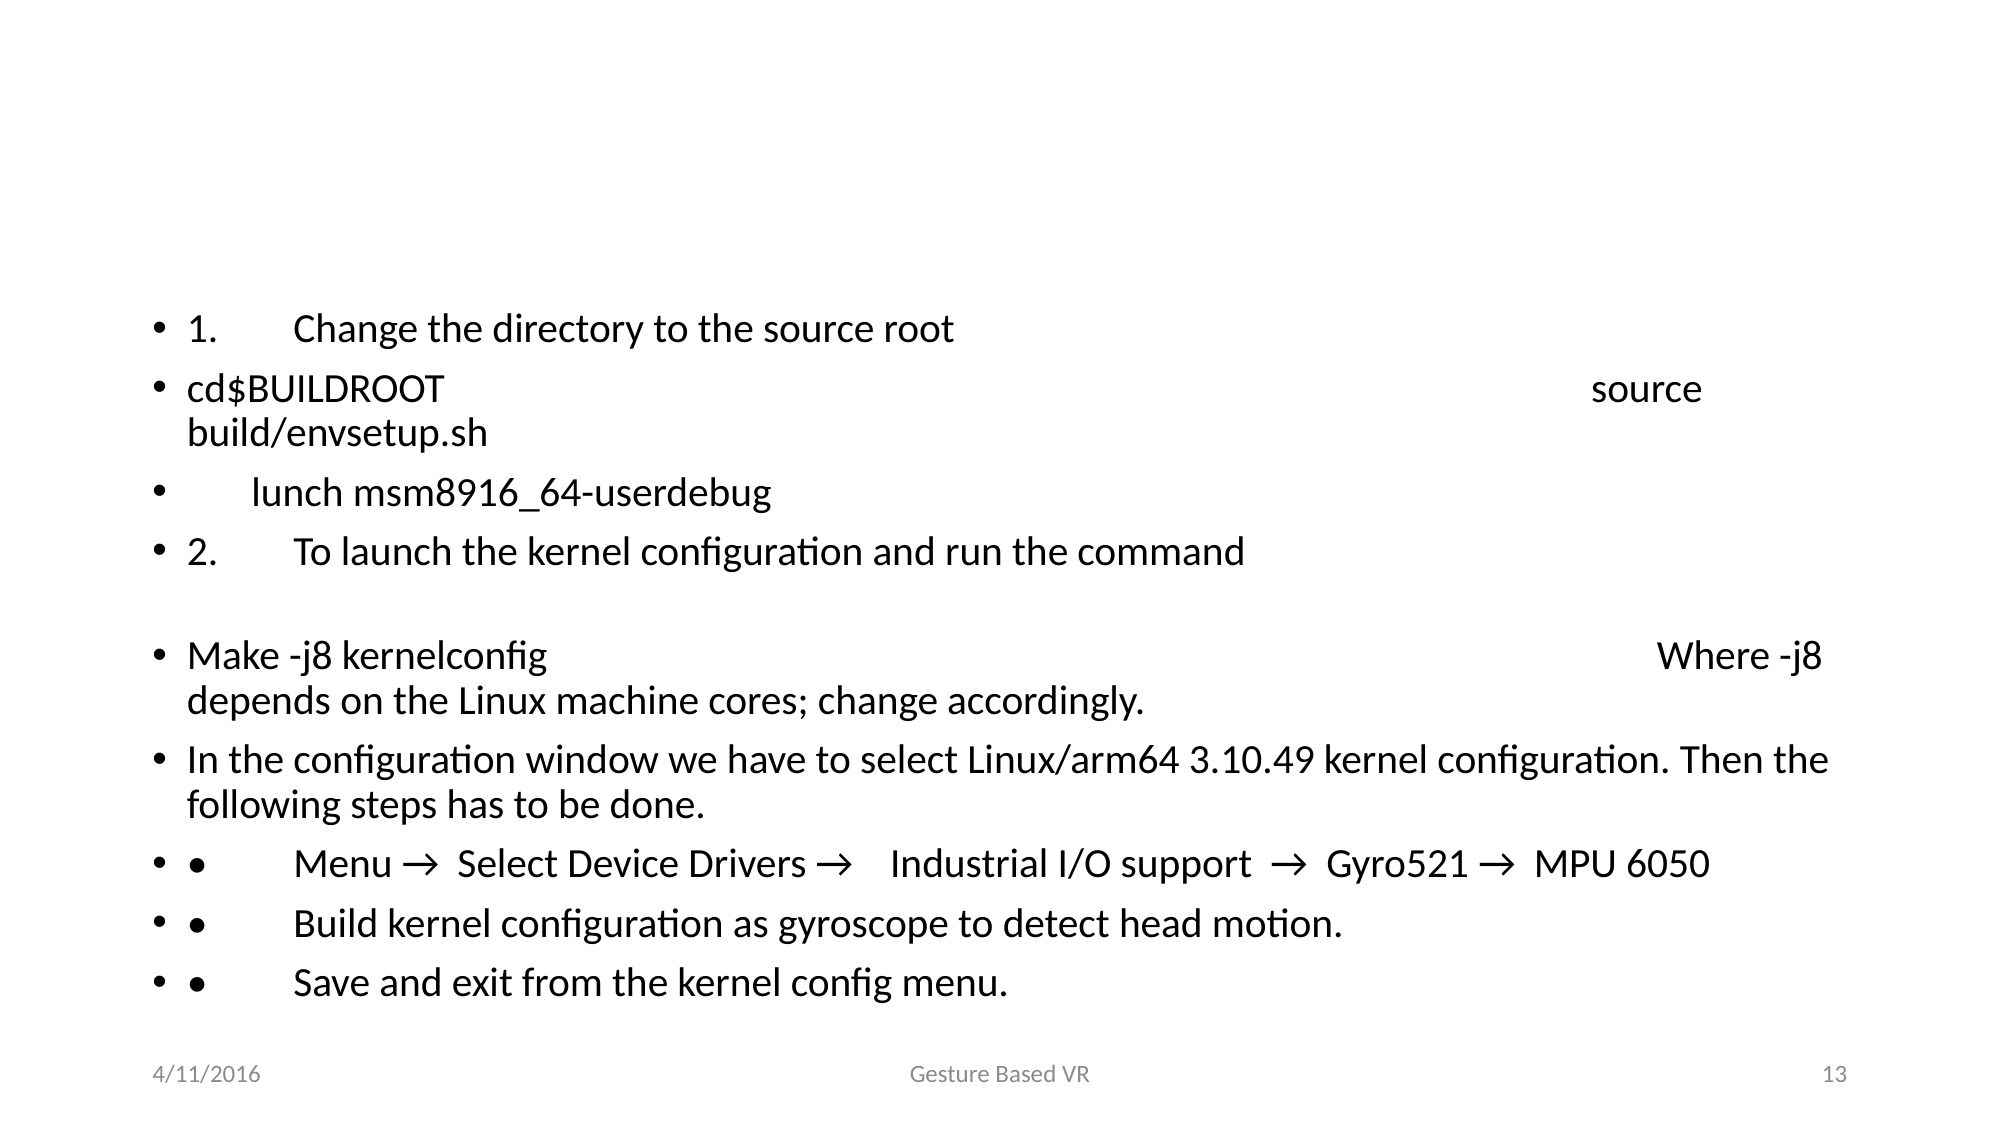

#
1.	Change the directory to the source root
cd$BUILDROOT                                                                                                                            source build/envsetup.sh
       lunch msm8916_64-userdebug
2.	To launch the kernel configuration and run the command
Make -j8 kernelconfig                                                                                                                        Where -j8 depends on the Linux machine cores; change accordingly.
In the configuration window we have to select Linux/arm64 3.10.49 kernel configuration. Then the following steps has to be done.
•	Menu →  Select Device Drivers →    Industrial I/O support  →  Gyro521 →  MPU 6050
•	Build kernel configuration as gyroscope to detect head motion.
•	Save and exit from the kernel config menu.

4/11/2016
Gesture Based VR
13